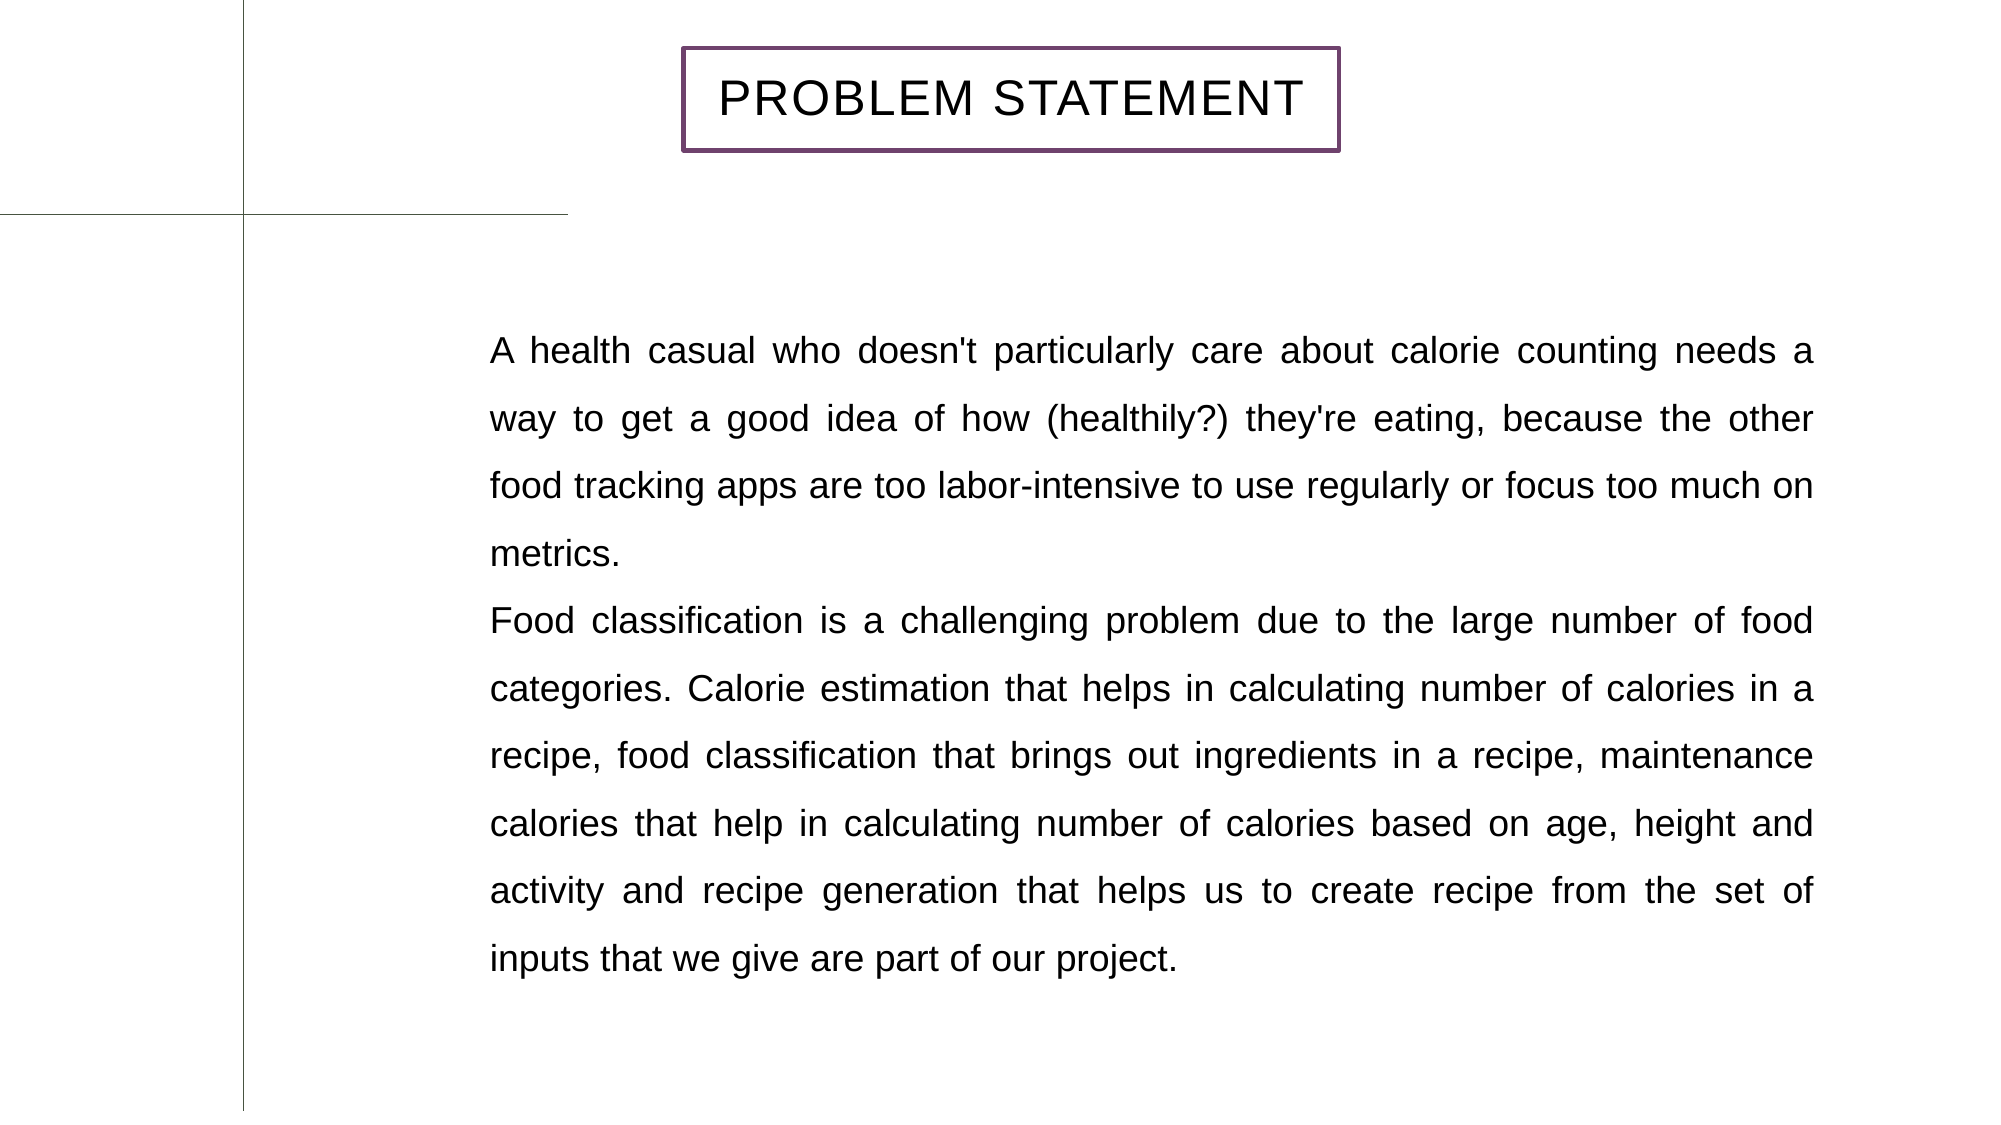

# PROBLEM STATEMENT
A health casual who doesn't particularly care about calorie counting needs a way to get a good idea of how (healthily?) they're eating, because the other food tracking apps are too labor-intensive to use regularly or focus too much on metrics.
Food classification is a challenging problem due to the large number of food categories. Calorie estimation that helps in calculating number of calories in a recipe, food classification that brings out ingredients in a recipe, maintenance calories that help in calculating number of calories based on age, height and activity and recipe generation that helps us to create recipe from the set of inputs that we give are part of our project.